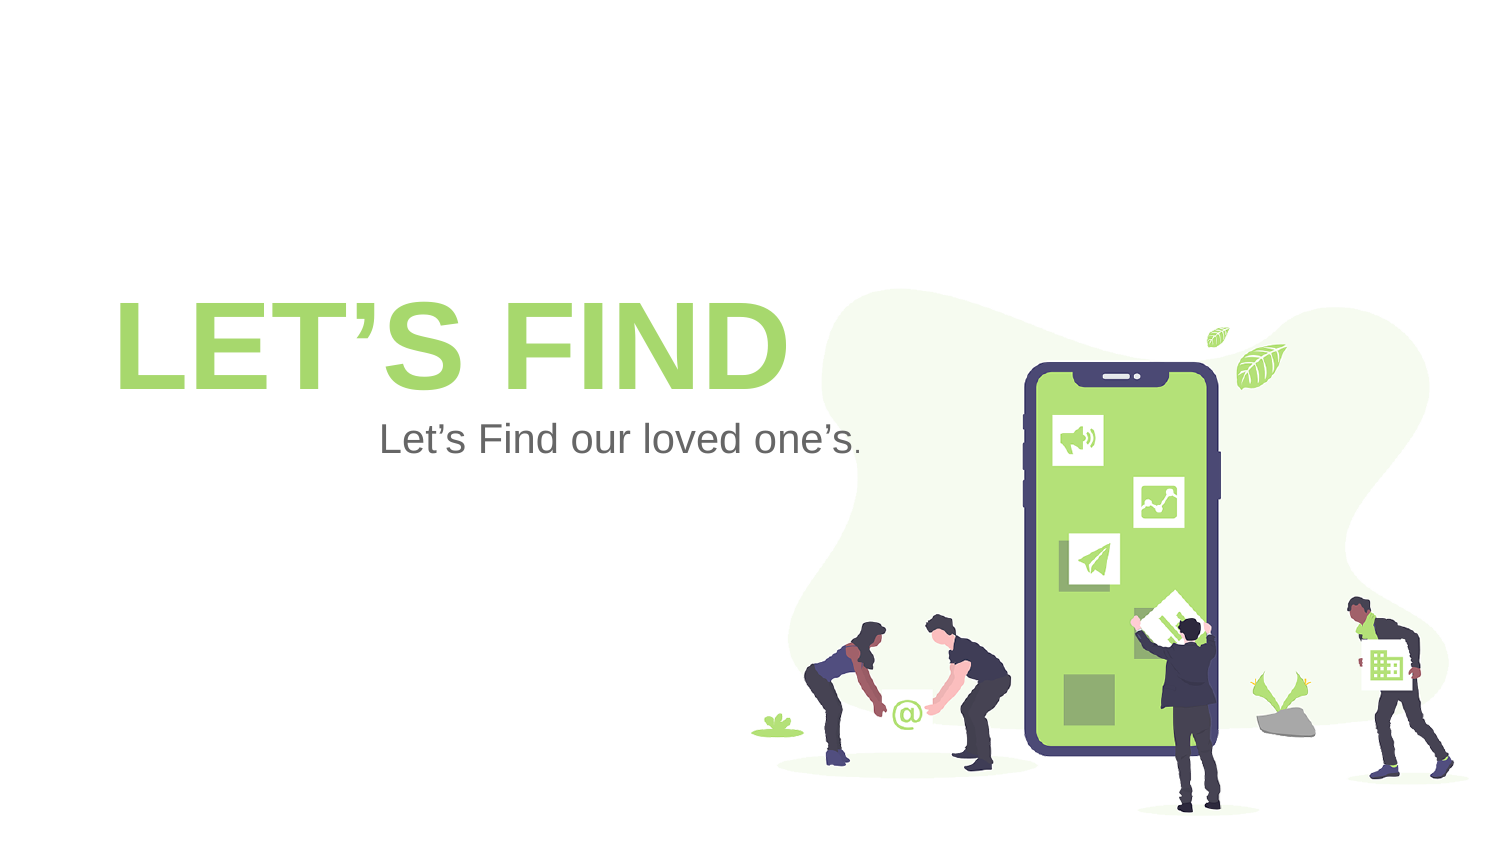

# LET’S FIND
 Let’s Find our loved one’s.